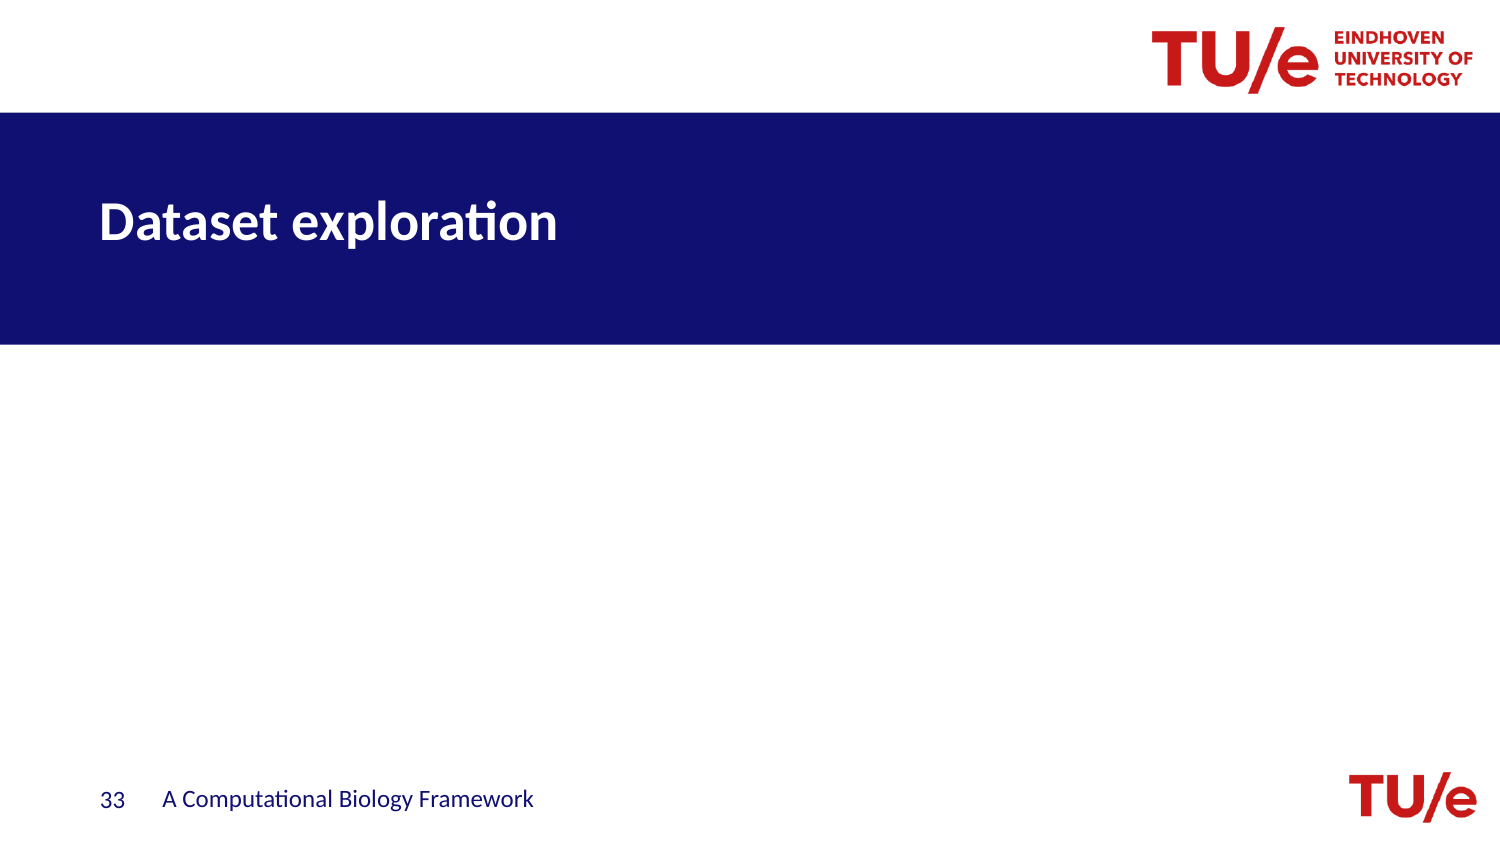

# Dataset exploration
A Computational Biology Framework
33